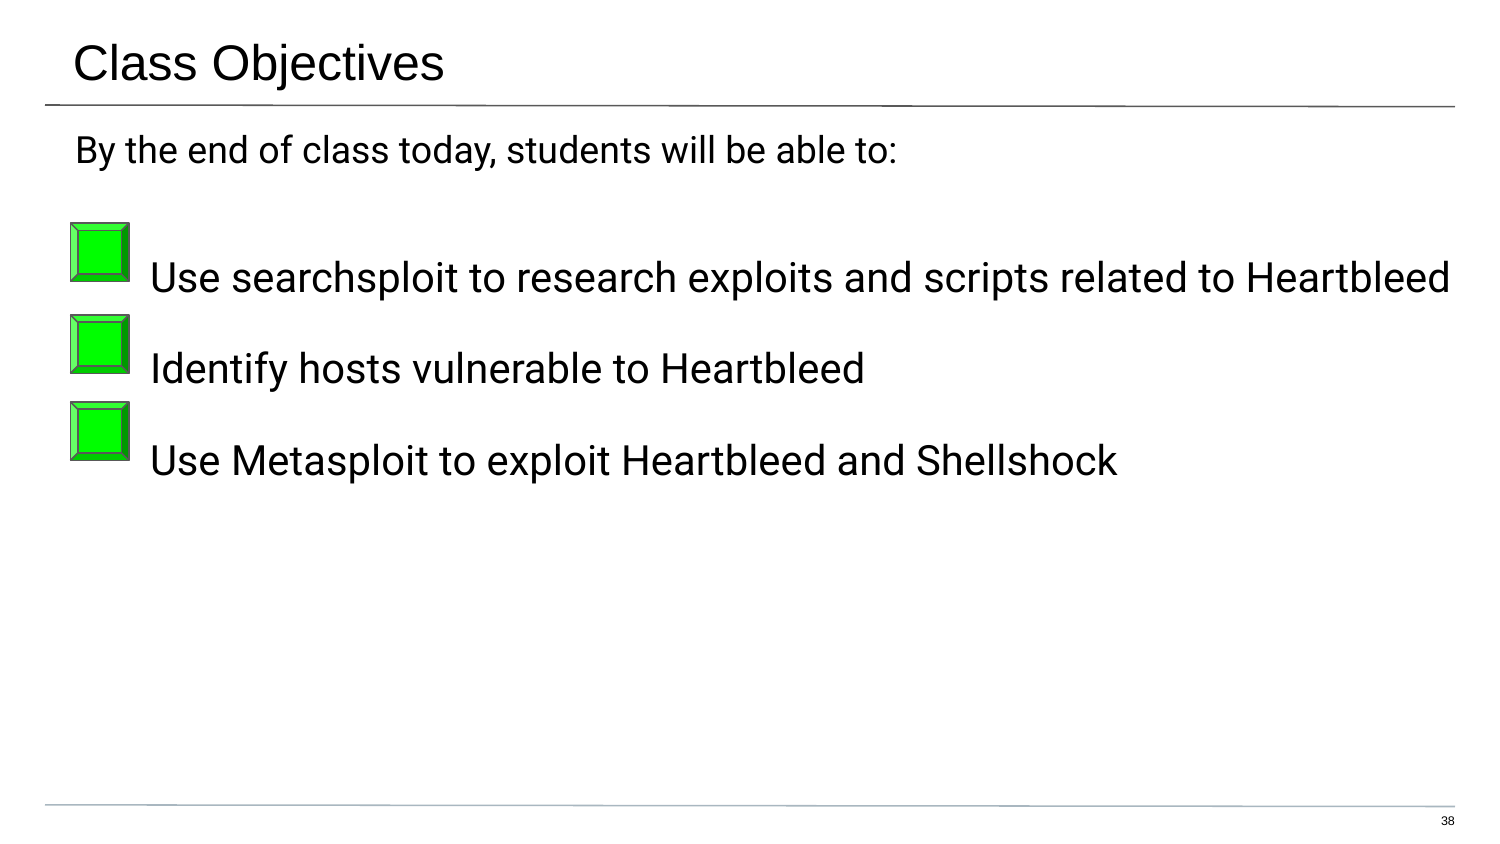

# Class Objectives
By the end of class today, students will be able to:
Use searchsploit to research exploits and scripts related to Heartbleed
Identify hosts vulnerable to Heartbleed
Use Metasploit to exploit Heartbleed and Shellshock

38